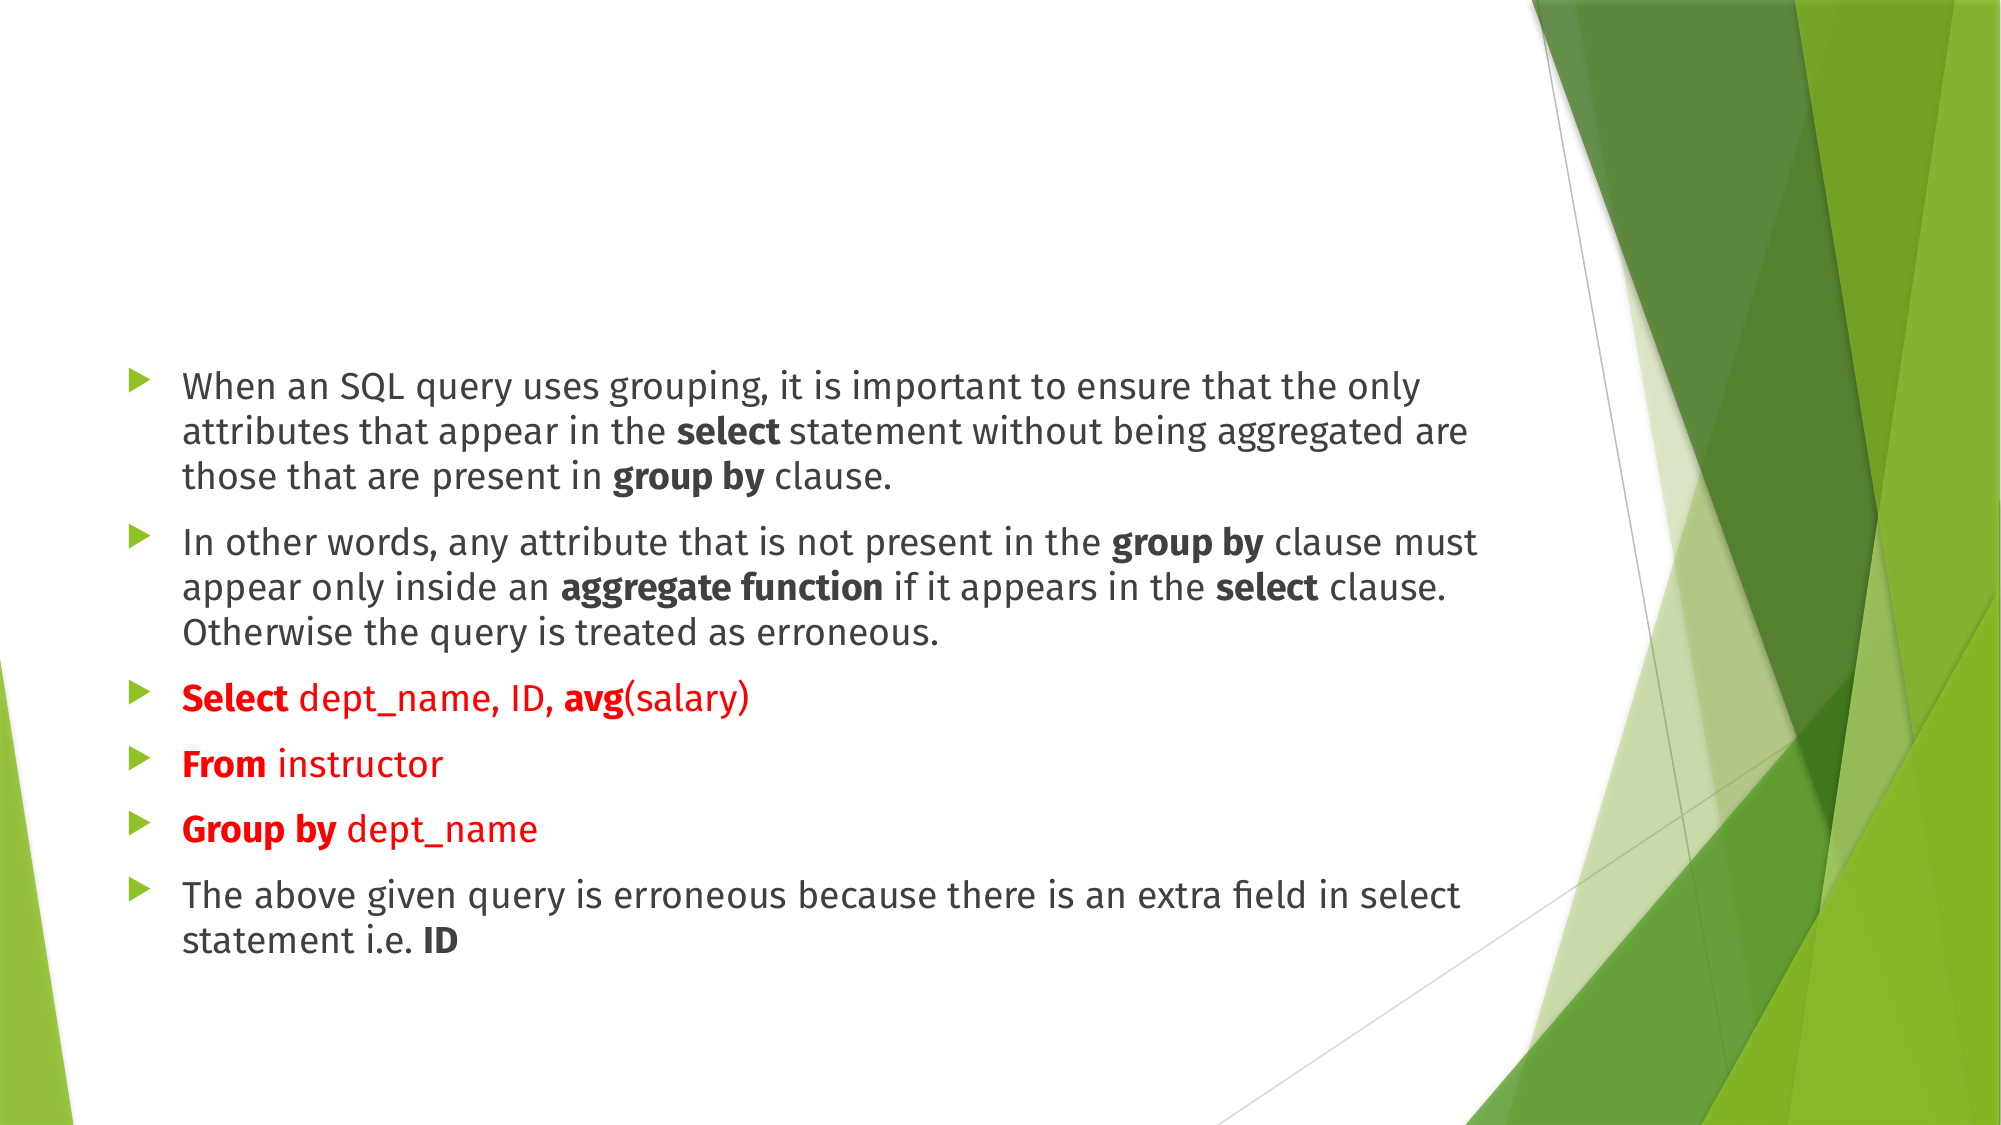

#
When an SQL query uses grouping, it is important to ensure that the only attributes that appear in the select statement without being aggregated are those that are present in group by clause.
In other words, any attribute that is not present in the group by clause must appear only inside an aggregate function if it appears in the select clause. Otherwise the query is treated as erroneous.
Select dept_name, ID, avg(salary)
From instructor
Group by dept_name
The above given query is erroneous because there is an extra field in select statement i.e. ID